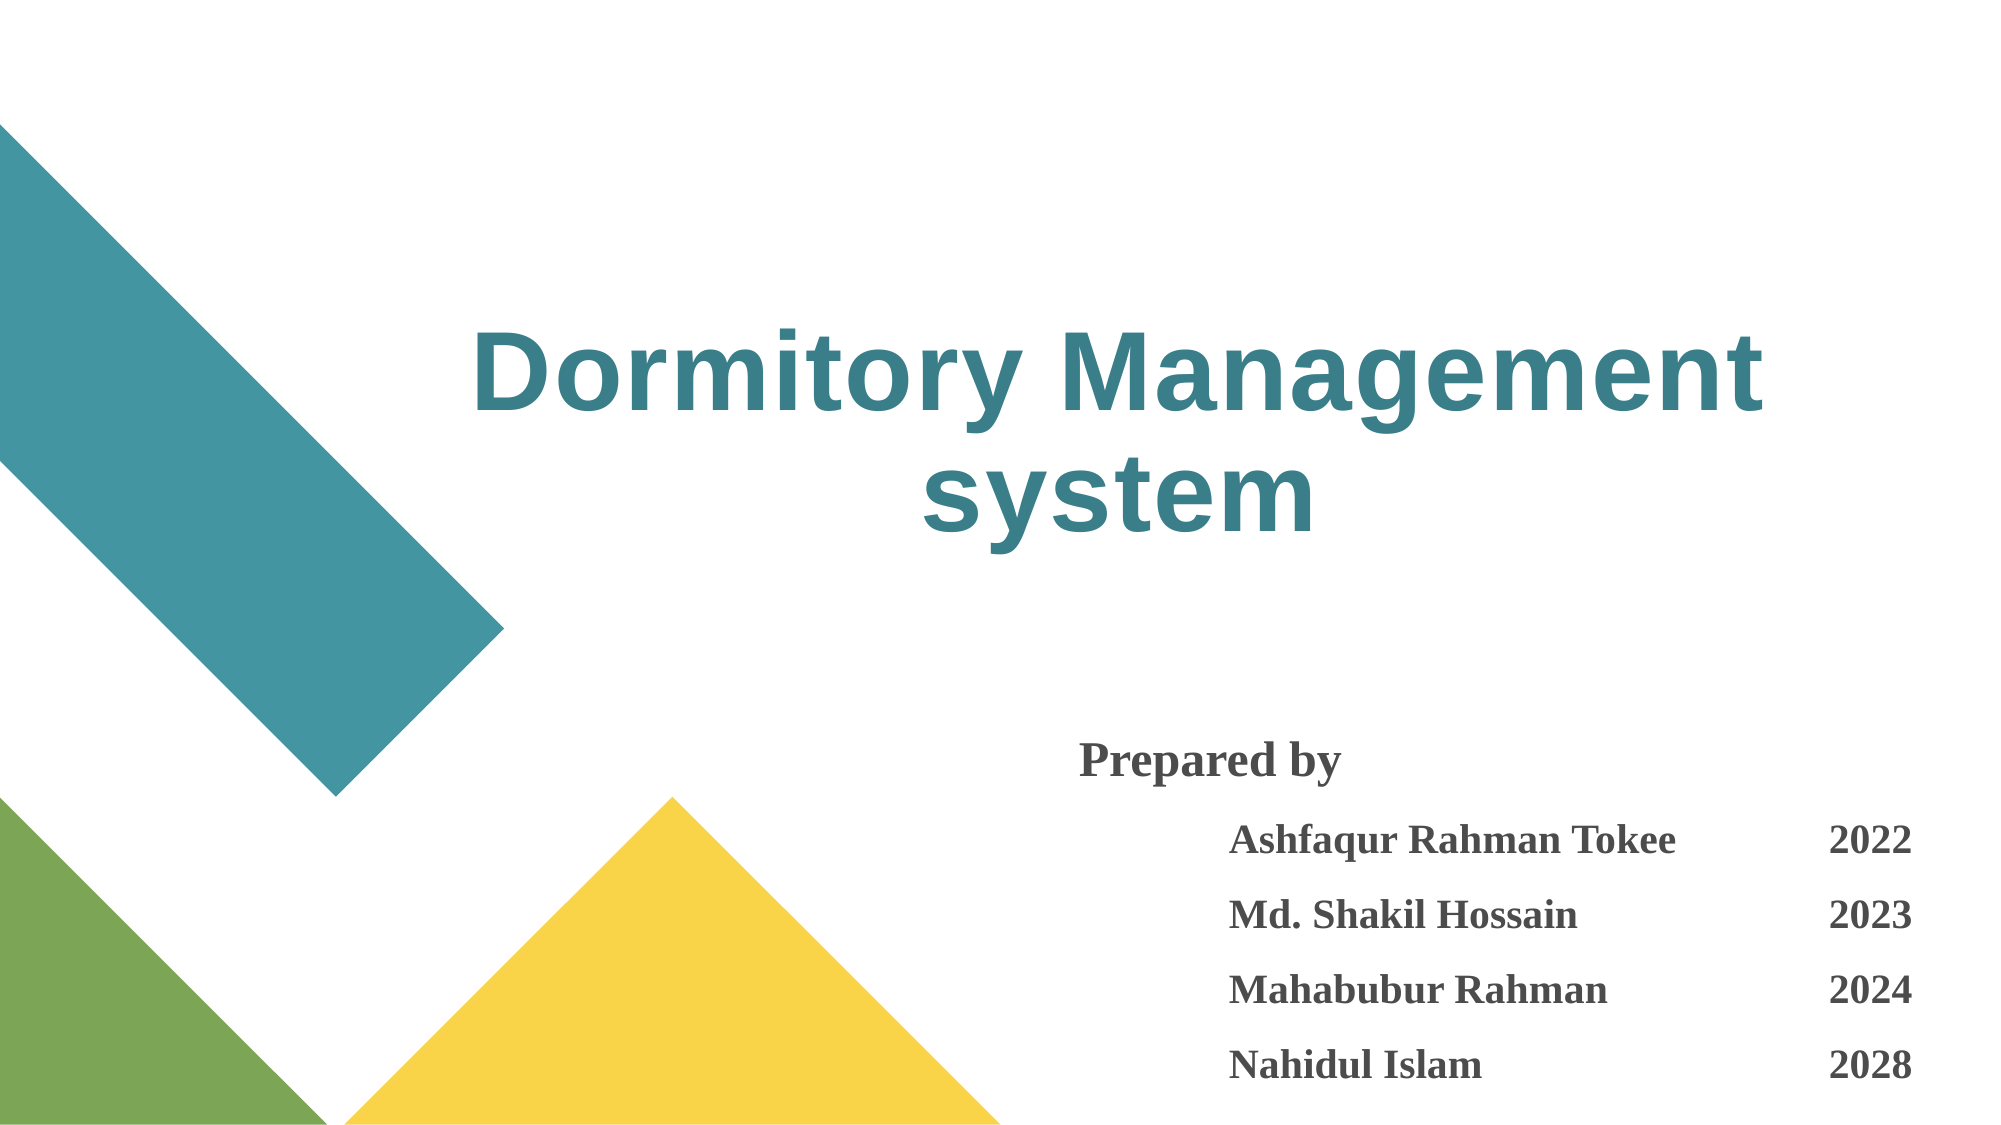

Dormitory Management system
Prepared by
	Ashfaqur Rahman Tokee 	2022
	Md. Shakil Hossain 		2023
	Mahabubur Rahman 		2024
	Nahidul Islam 			2028